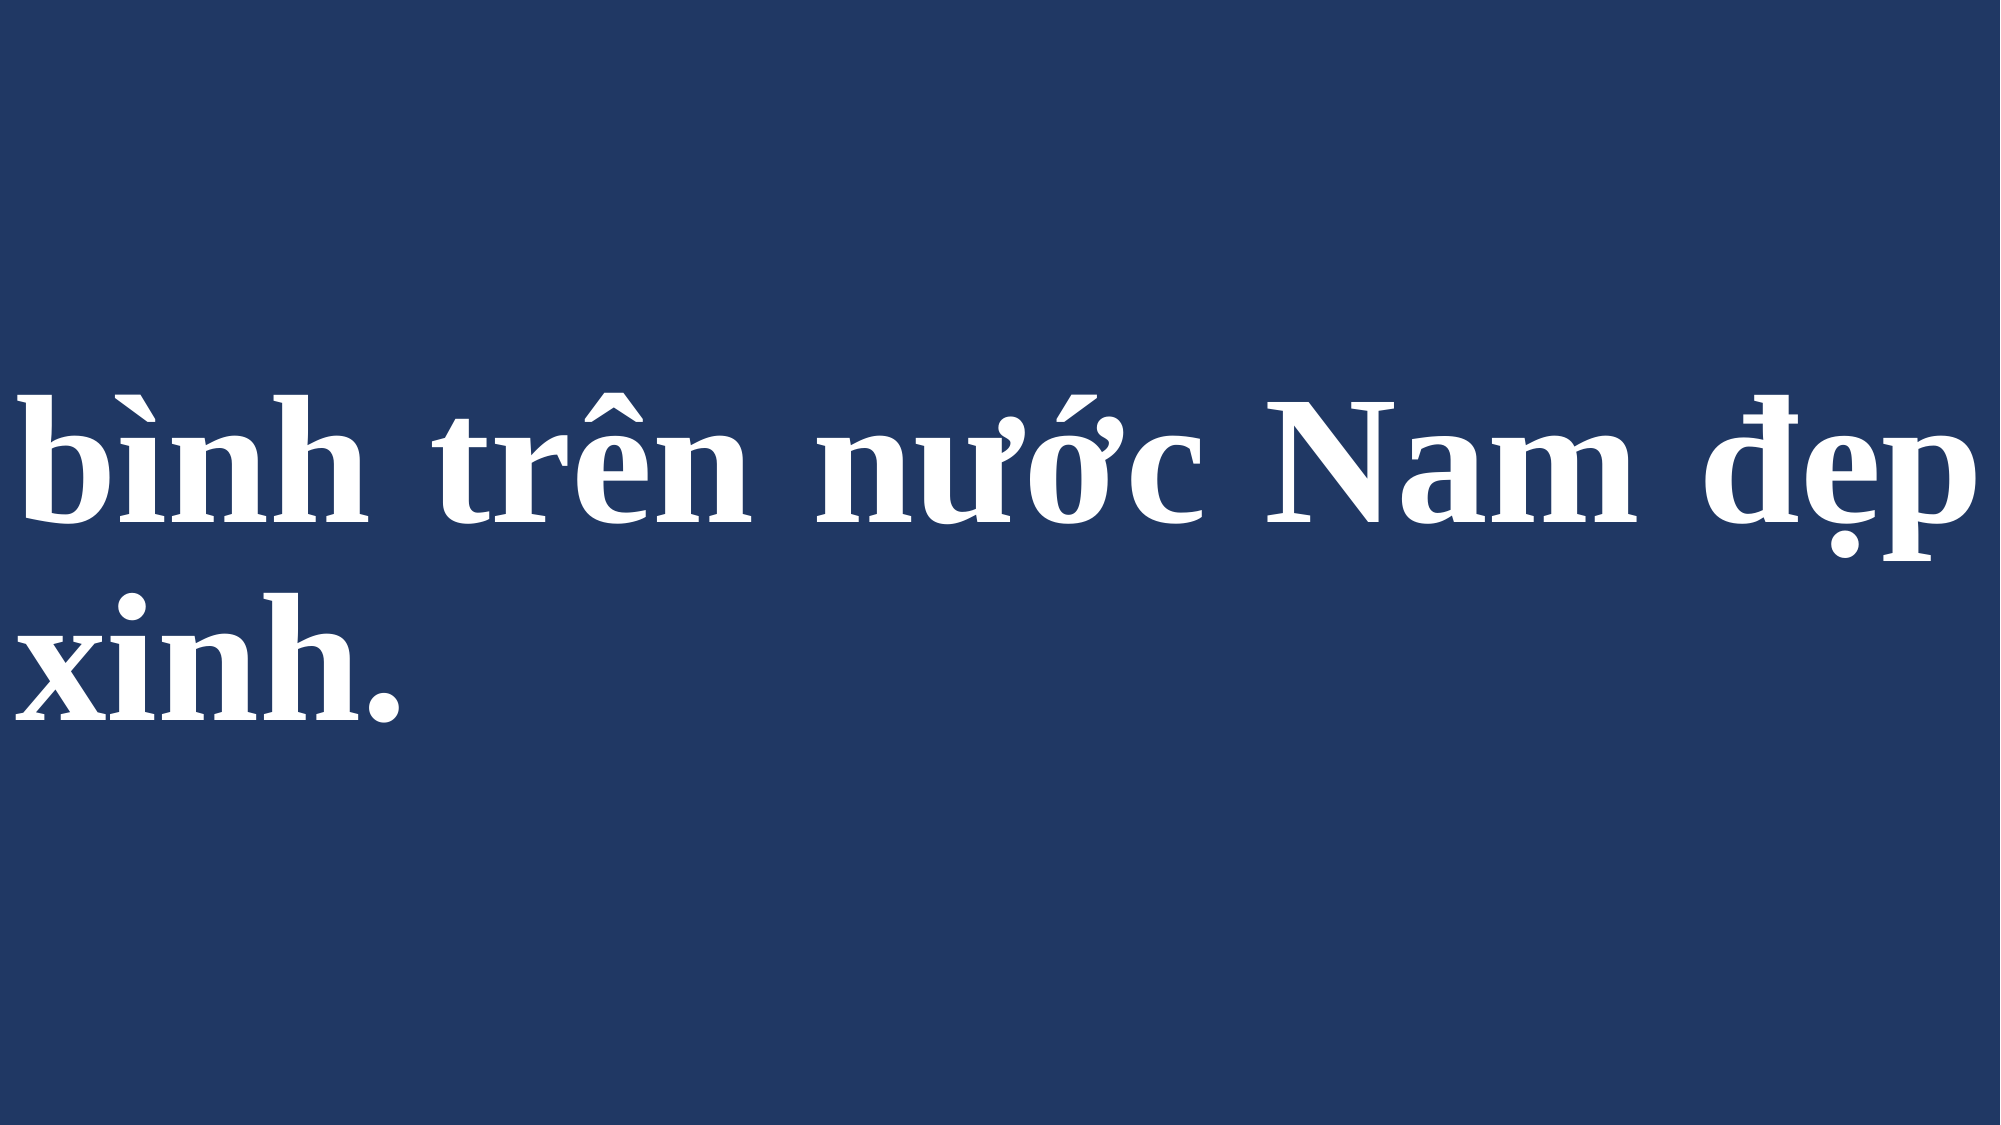

# bình trên nước Nam đẹp xinh.